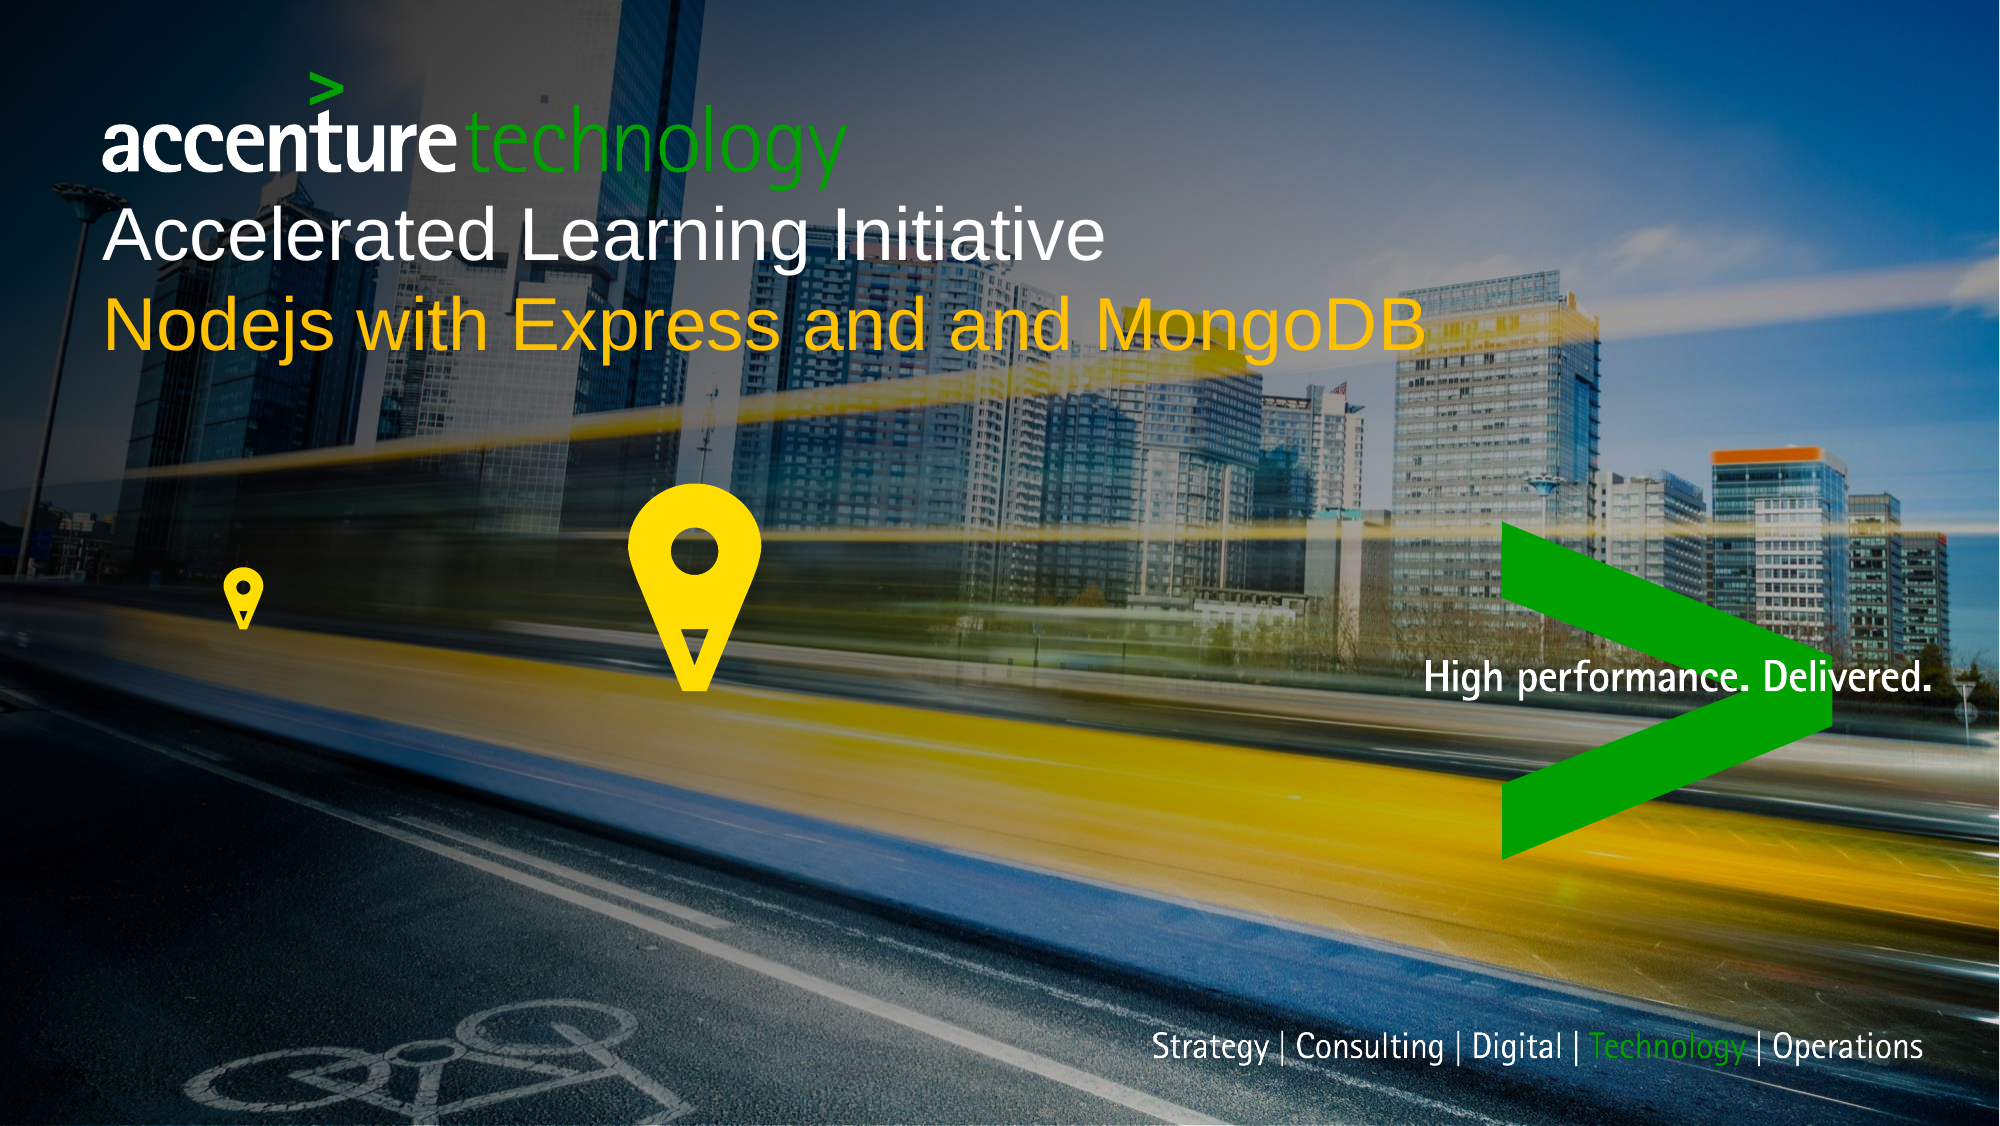

# Accelerated Learning Initiative Nodejs with Express and and MongoDB